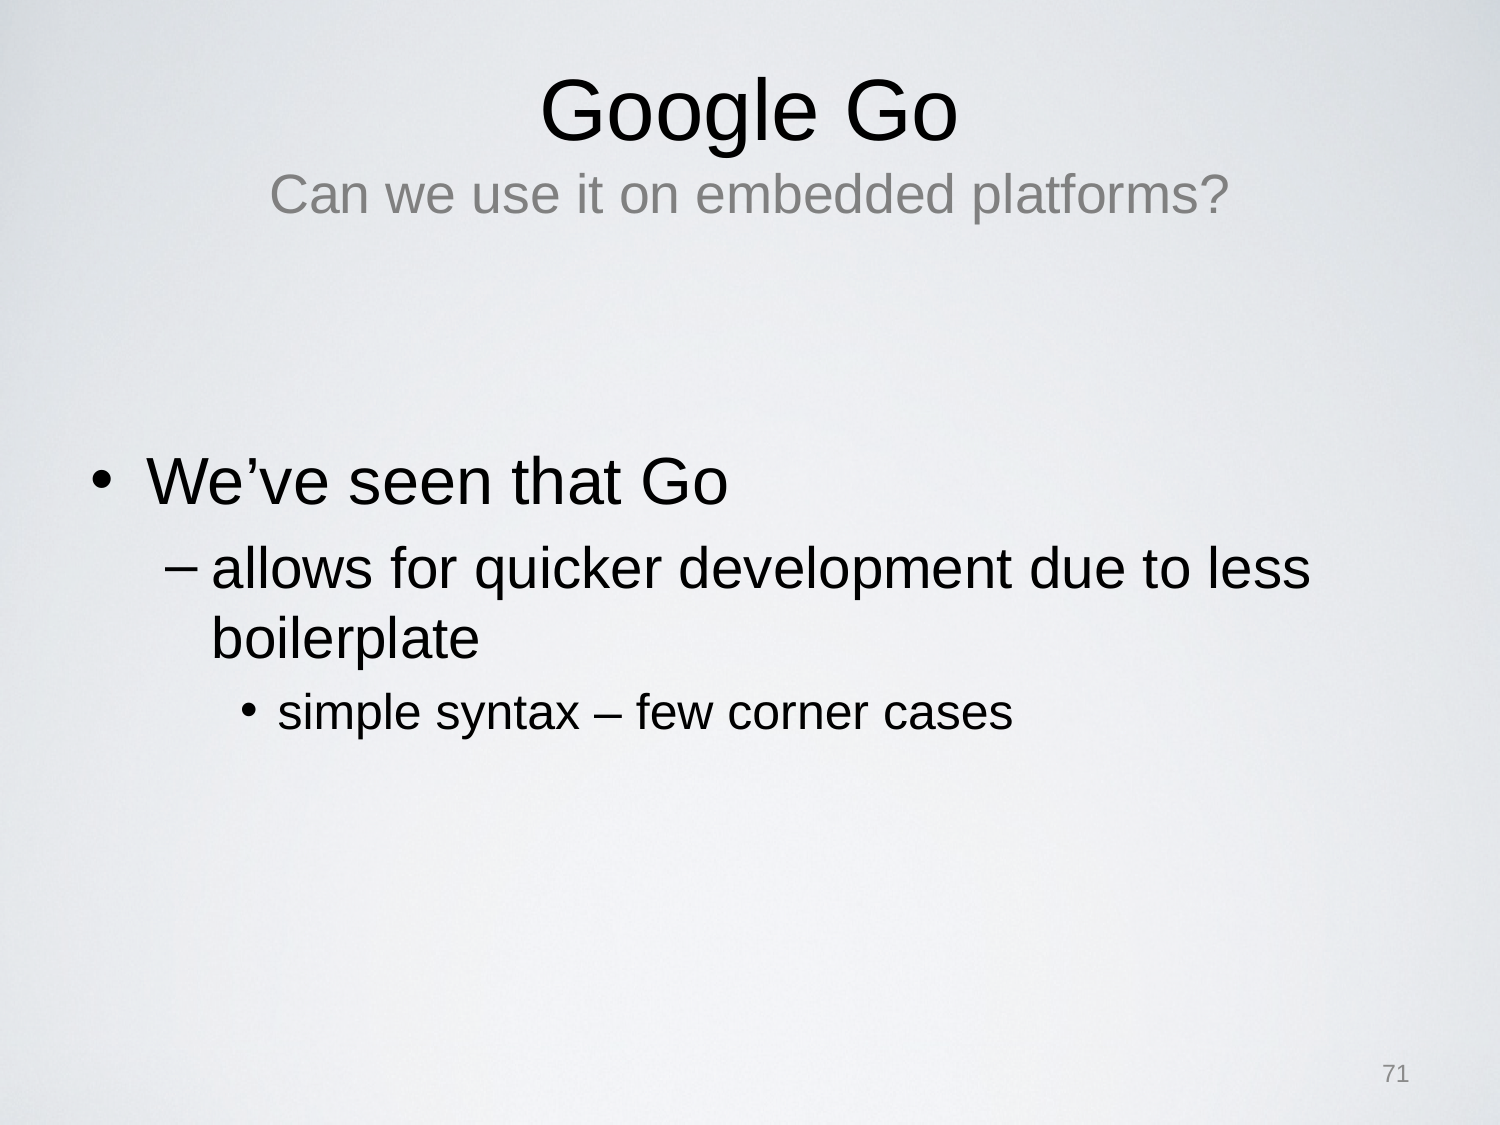

# Google Go Can we use it on embedded platforms?
We’ve seen that Go
allows for quicker development due to less boilerplate
simple syntax – few corner cases

71